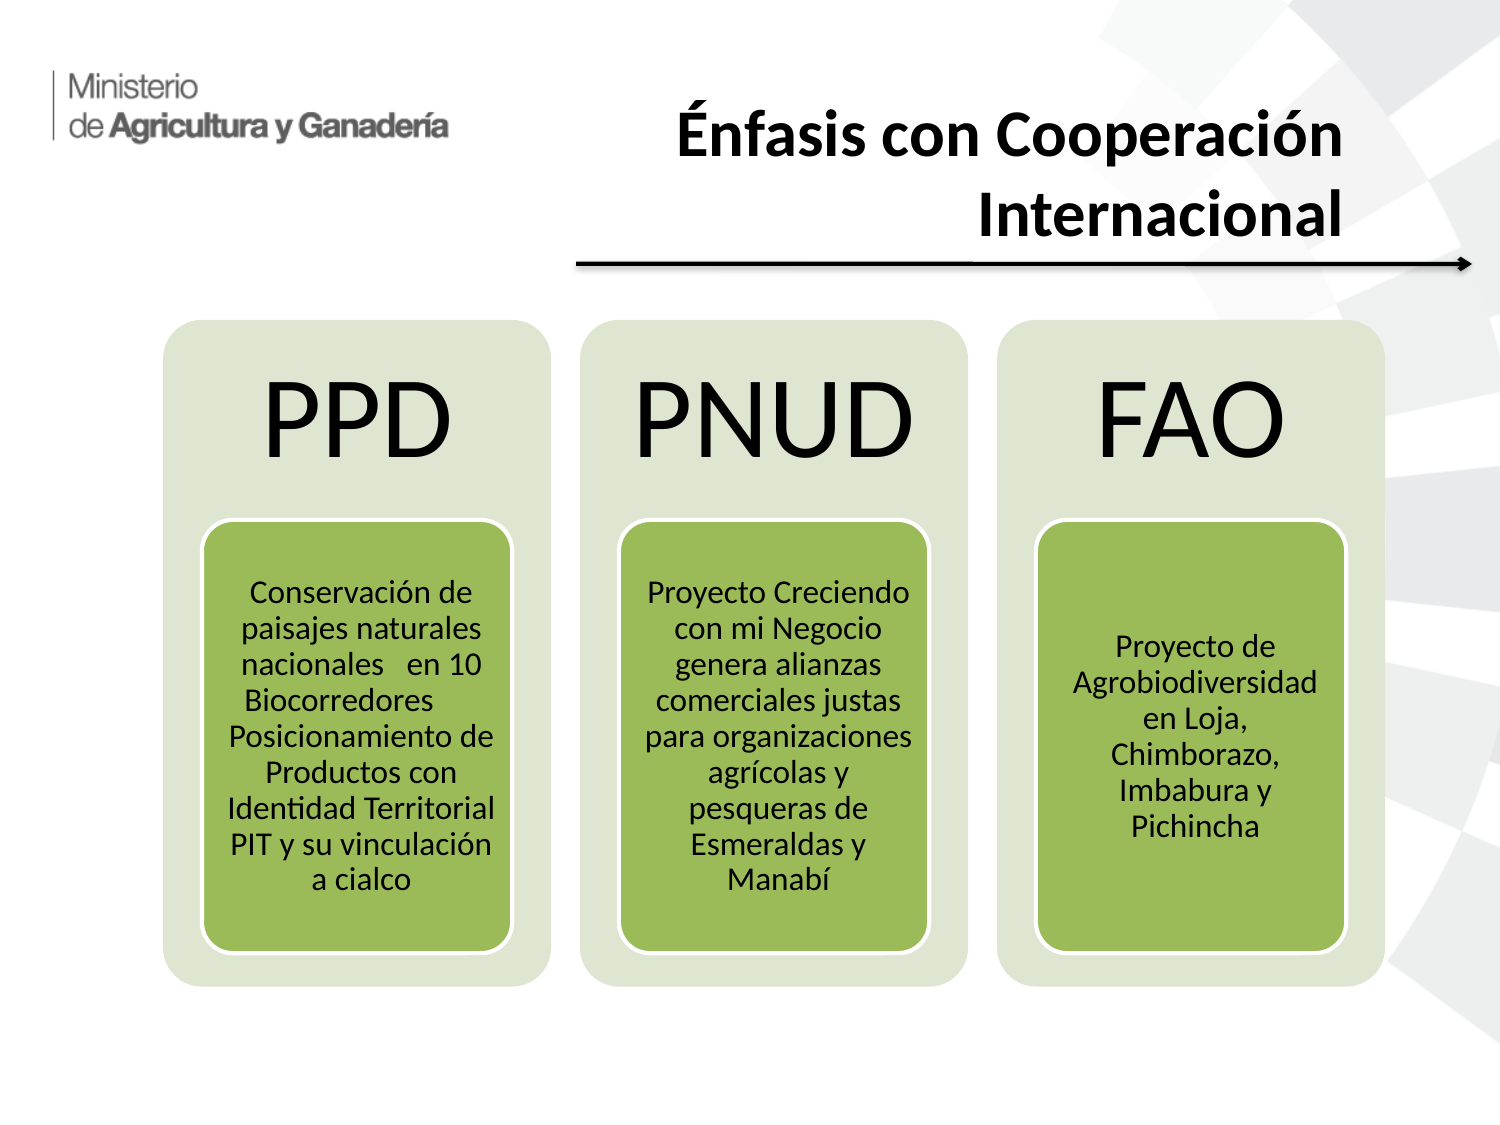

Énfasis con Cooperación Internacional
PPD
Conservación de paisajes naturales nacionales   en 10 Biocorredores       Posicionamiento de Productos con Identidad Territorial PIT y su vinculación a cialco
PNUD
Proyecto Creciendo con mi Negocio genera alianzas comerciales justas para organizaciones agrícolas y pesqueras de Esmeraldas y Manabí
FAO
Proyecto de Agrobiodiversidad en Loja, Chimborazo, Imbabura y Pichincha